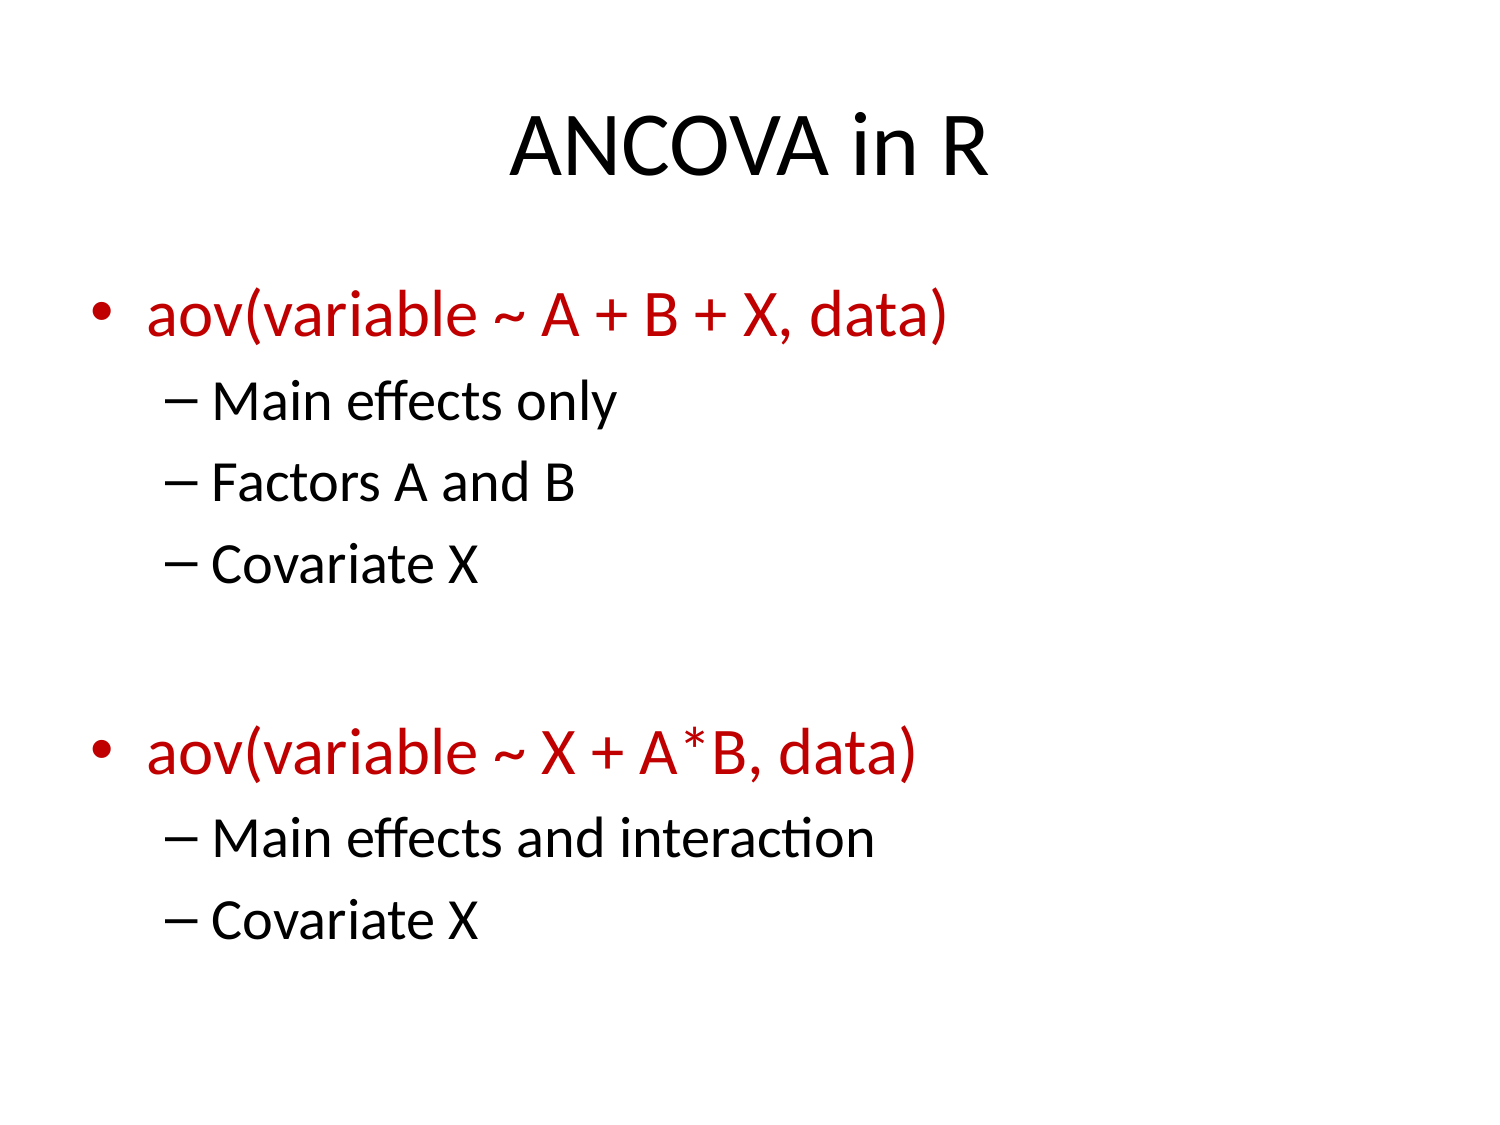

# ANCOVA in R
aov(variable ~ A + B + X, data)
Main effects only
Factors A and B
Covariate X

aov(variable ~ X + A*B, data)
Main effects and interaction
Covariate X